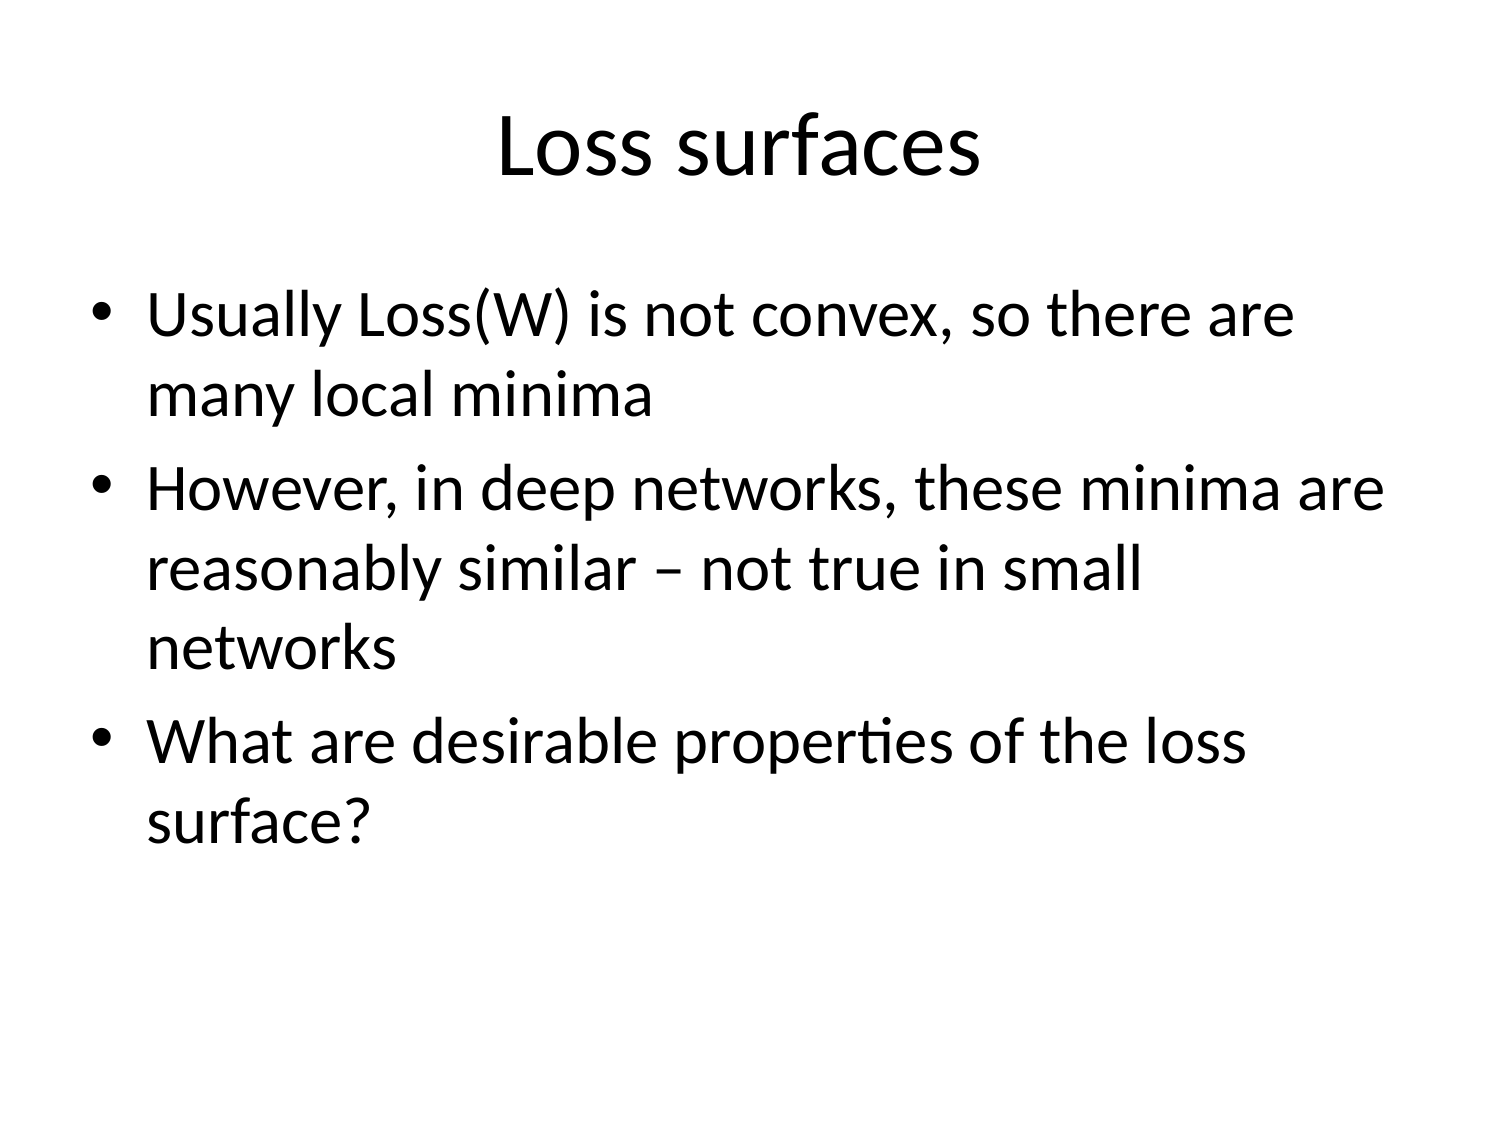

# Loss surfaces
Usually Loss(W) is not convex, so there are many local minima
However, in deep networks, these minima are reasonably similar – not true in small networks
What are desirable properties of the loss surface?